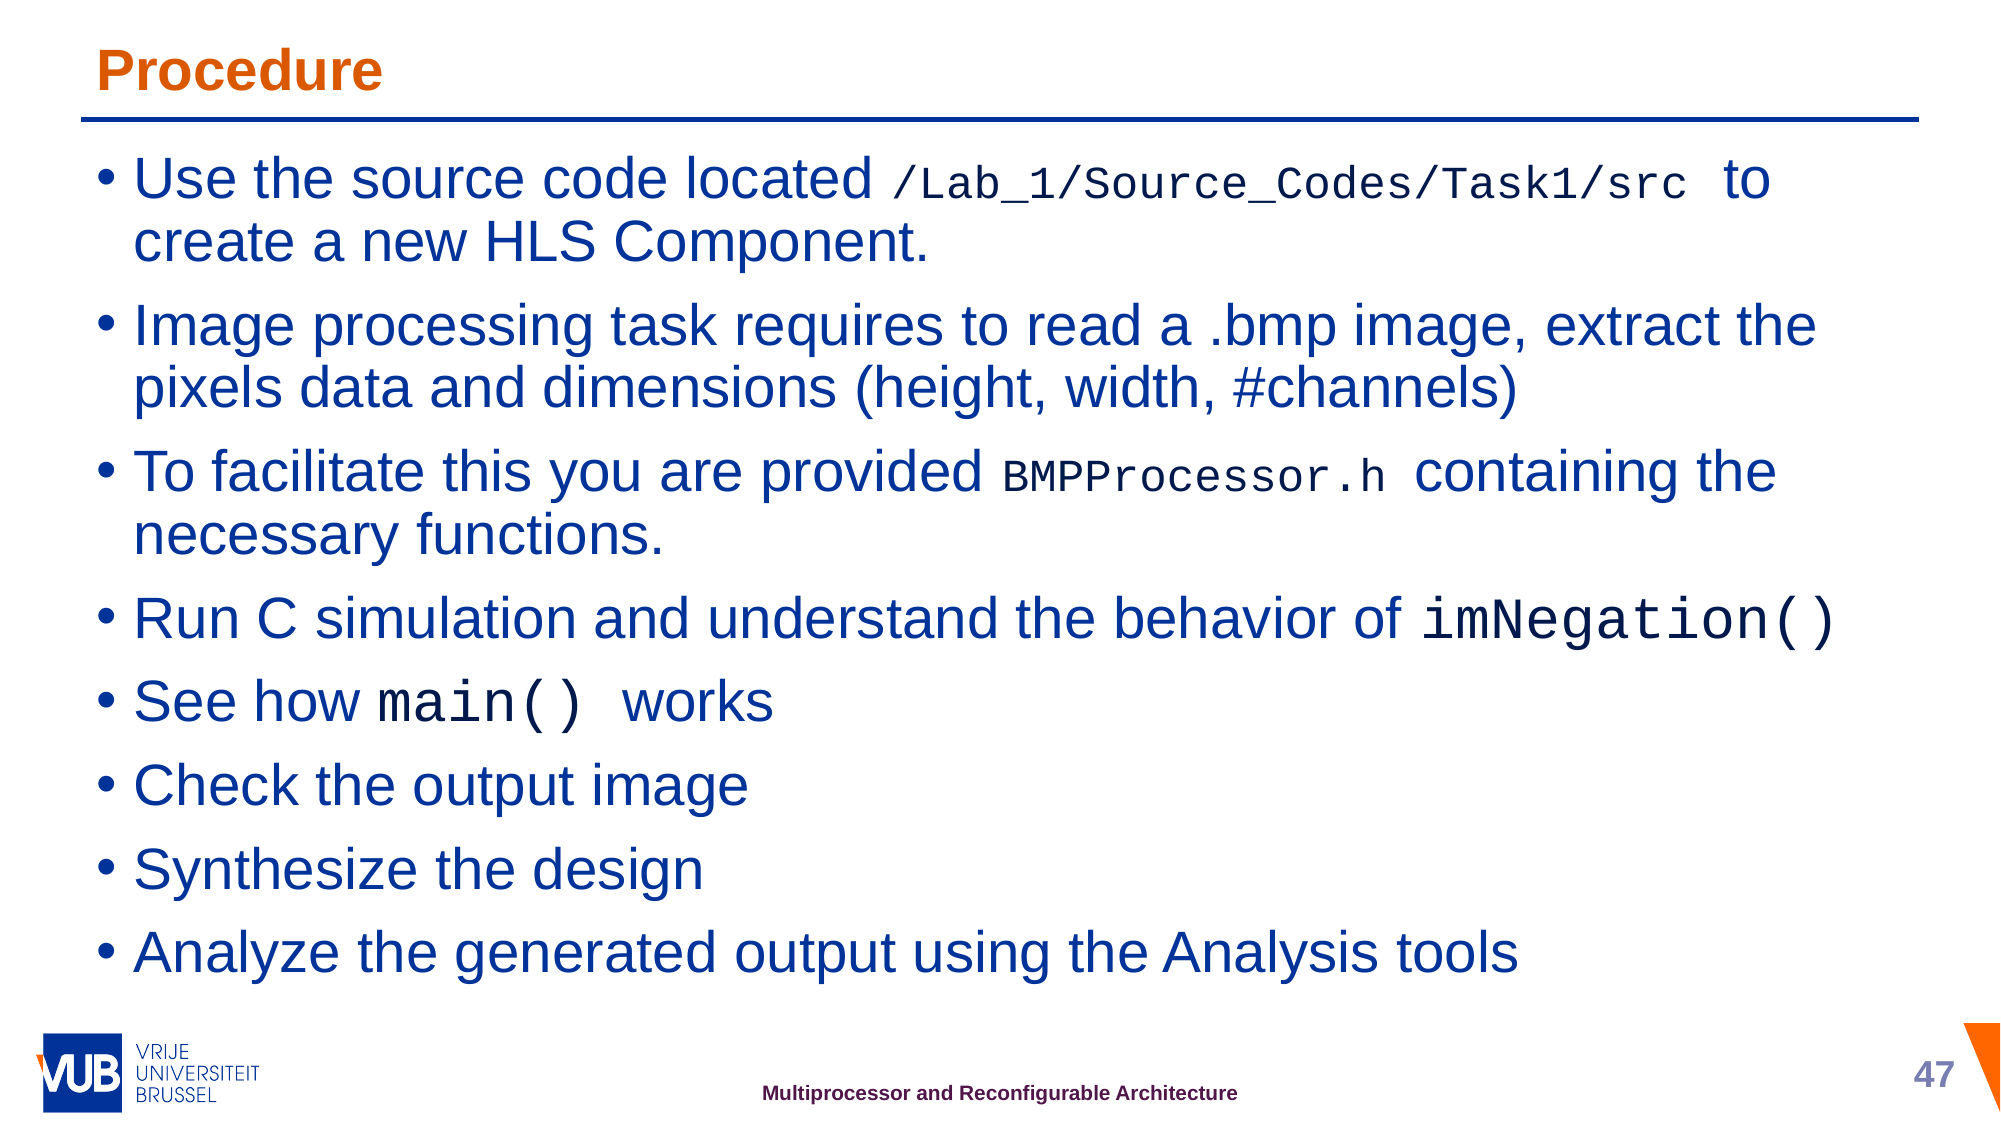

# Procedure
Use the source code located /Lab_1/Source_Codes/Task1/src to create a new HLS Component.
Image processing task requires to read a .bmp image, extract the pixels data and dimensions (height, width, #channels)
To facilitate this you are provided BMPProcessor.h containing the necessary functions.
Run C simulation and understand the behavior of imNegation()
See how main() works
Check the output image
Synthesize the design
Analyze the generated output using the Analysis tools

47